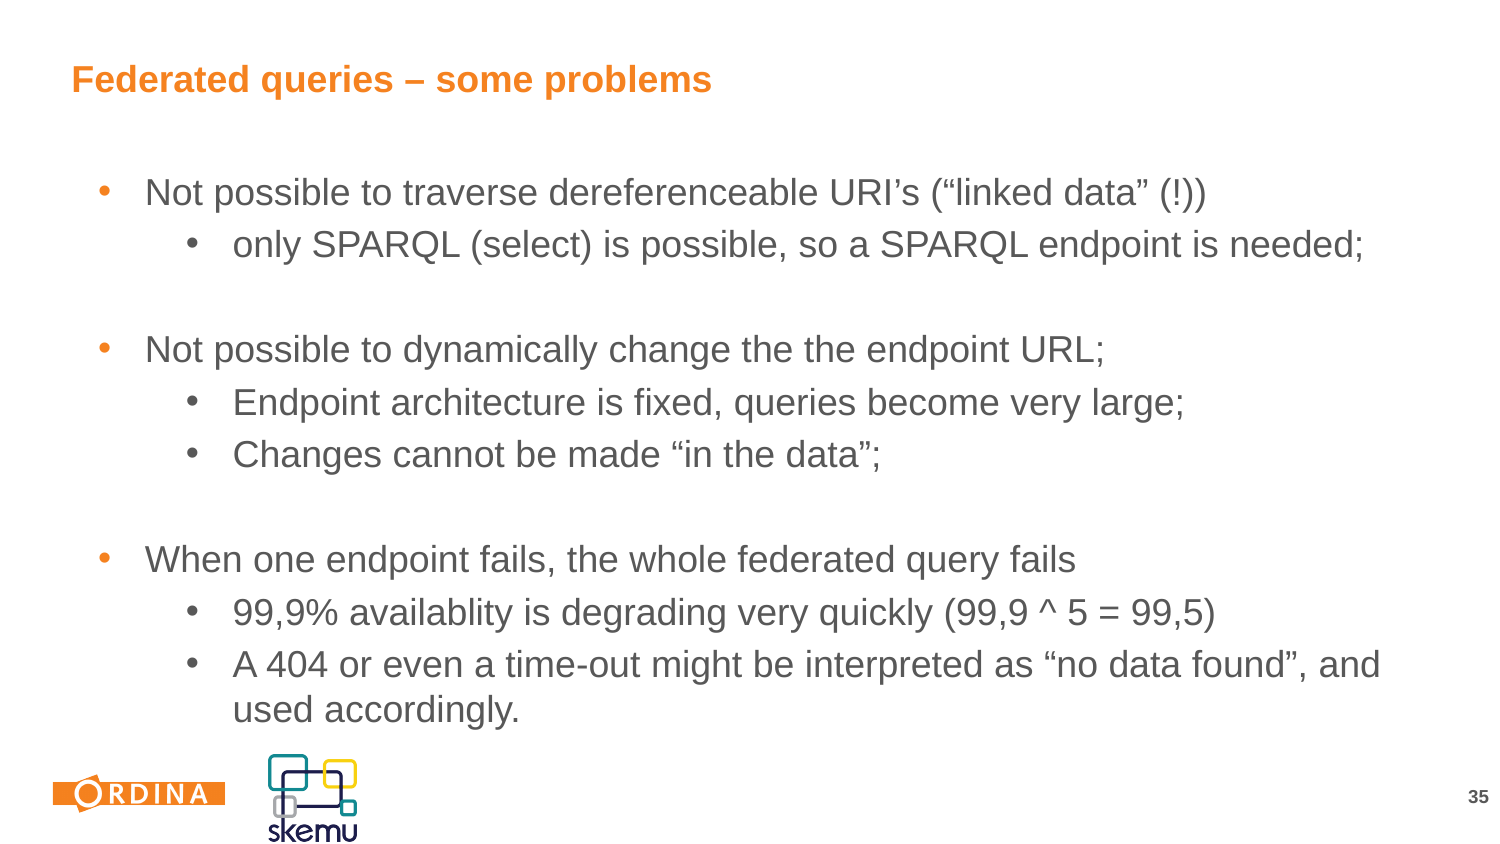

Federated queries – some problems
Not possible to traverse dereferenceable URI’s (“linked data” (!))
only SPARQL (select) is possible, so a SPARQL endpoint is needed;

Not possible to dynamically change the the endpoint URL;
Endpoint architecture is fixed, queries become very large;
Changes cannot be made “in the data”;

When one endpoint fails, the whole federated query fails
99,9% availablity is degrading very quickly (99,9 ^ 5 = 99,5)
A 404 or even a time-out might be interpreted as “no data found”, and used accordingly.